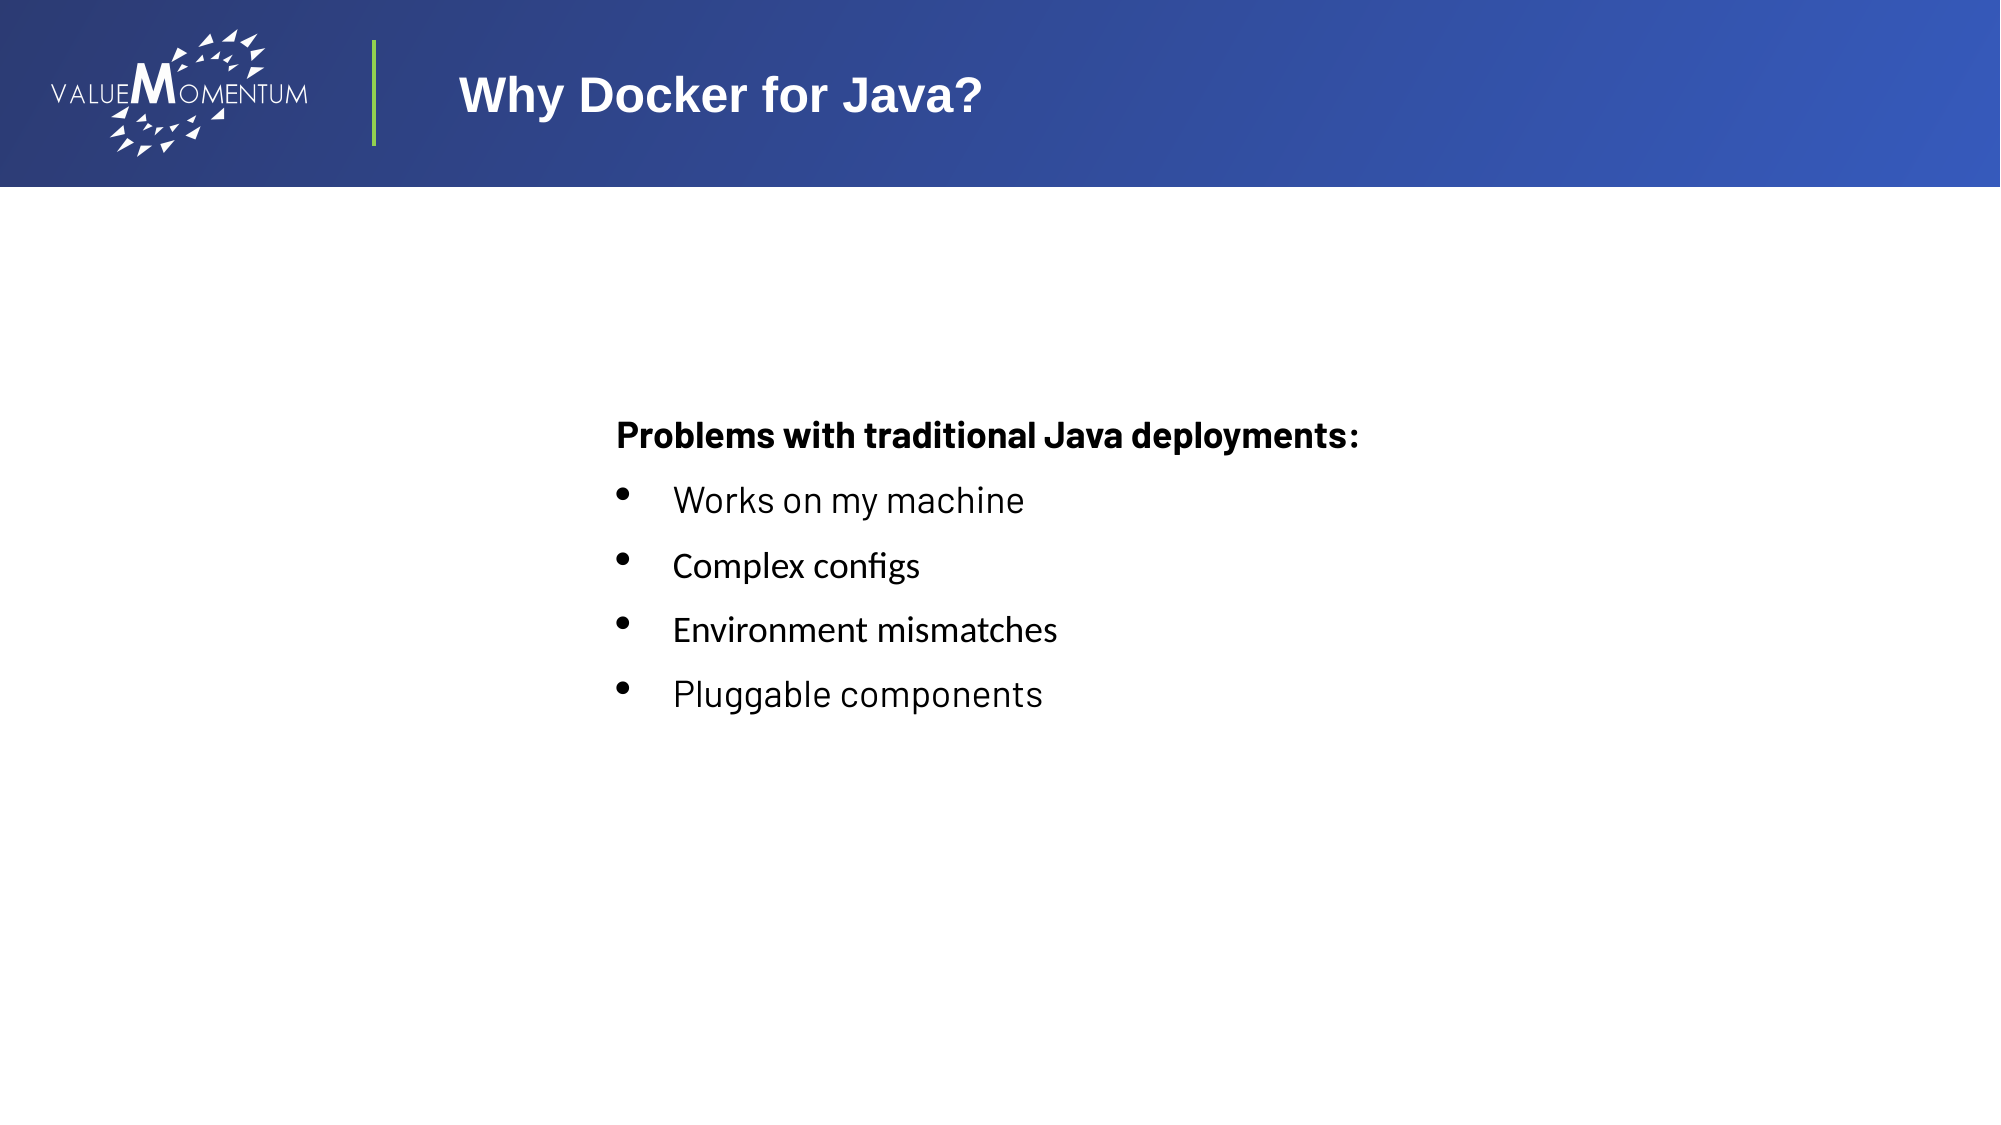

Why Docker for Java?
Problems with traditional Java deployments:
Works on my machine
Complex configs
Environment mismatches
Pluggable components